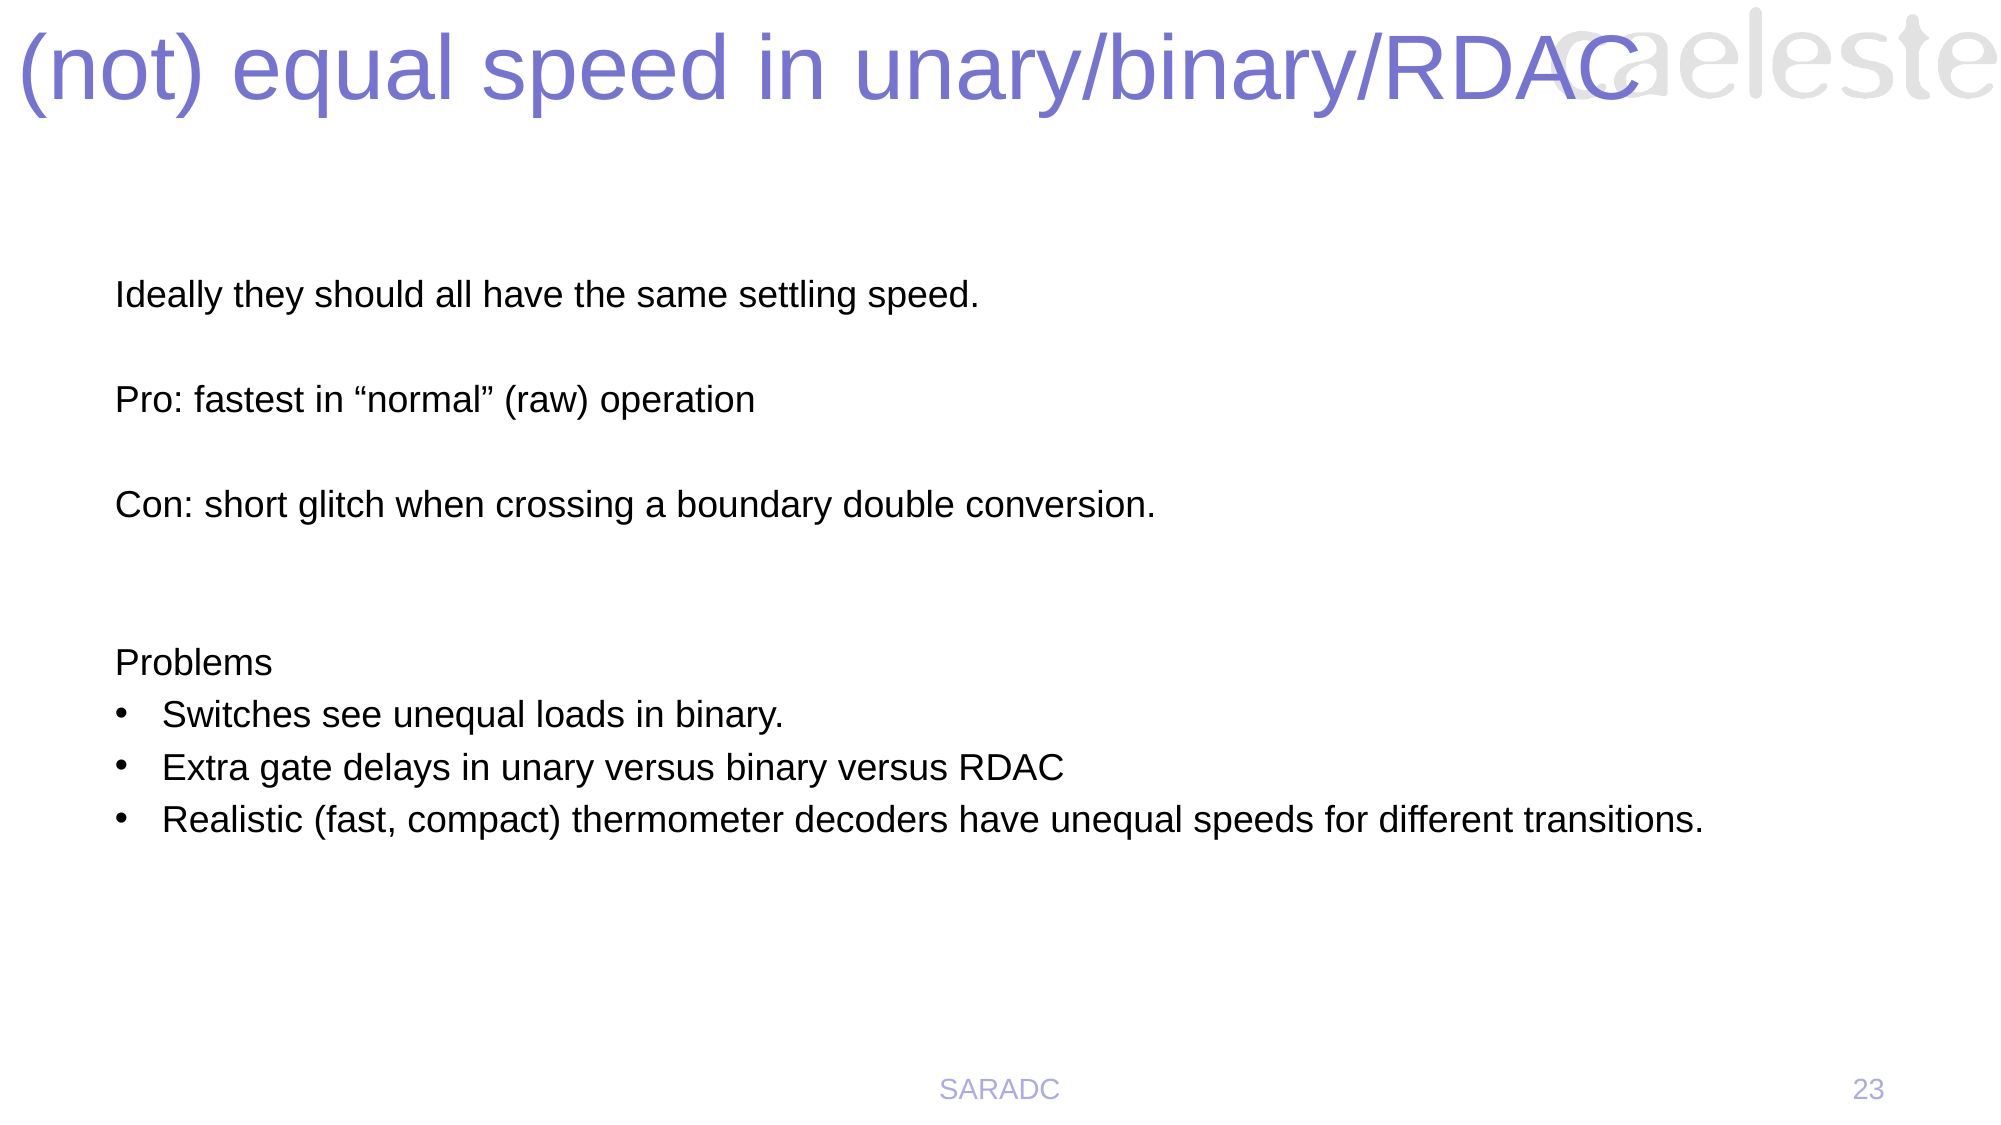

# (not) equal speed in unary/binary/RDAC
Ideally they should all have the same settling speed.

Pro: fastest in “normal” (raw) operation

Con: short glitch when crossing a boundary double conversion.

Problems
Switches see unequal loads in binary.
Extra gate delays in unary versus binary versus RDAC
Realistic (fast, compact) thermometer decoders have unequal speeds for different transitions.

SARADC
23